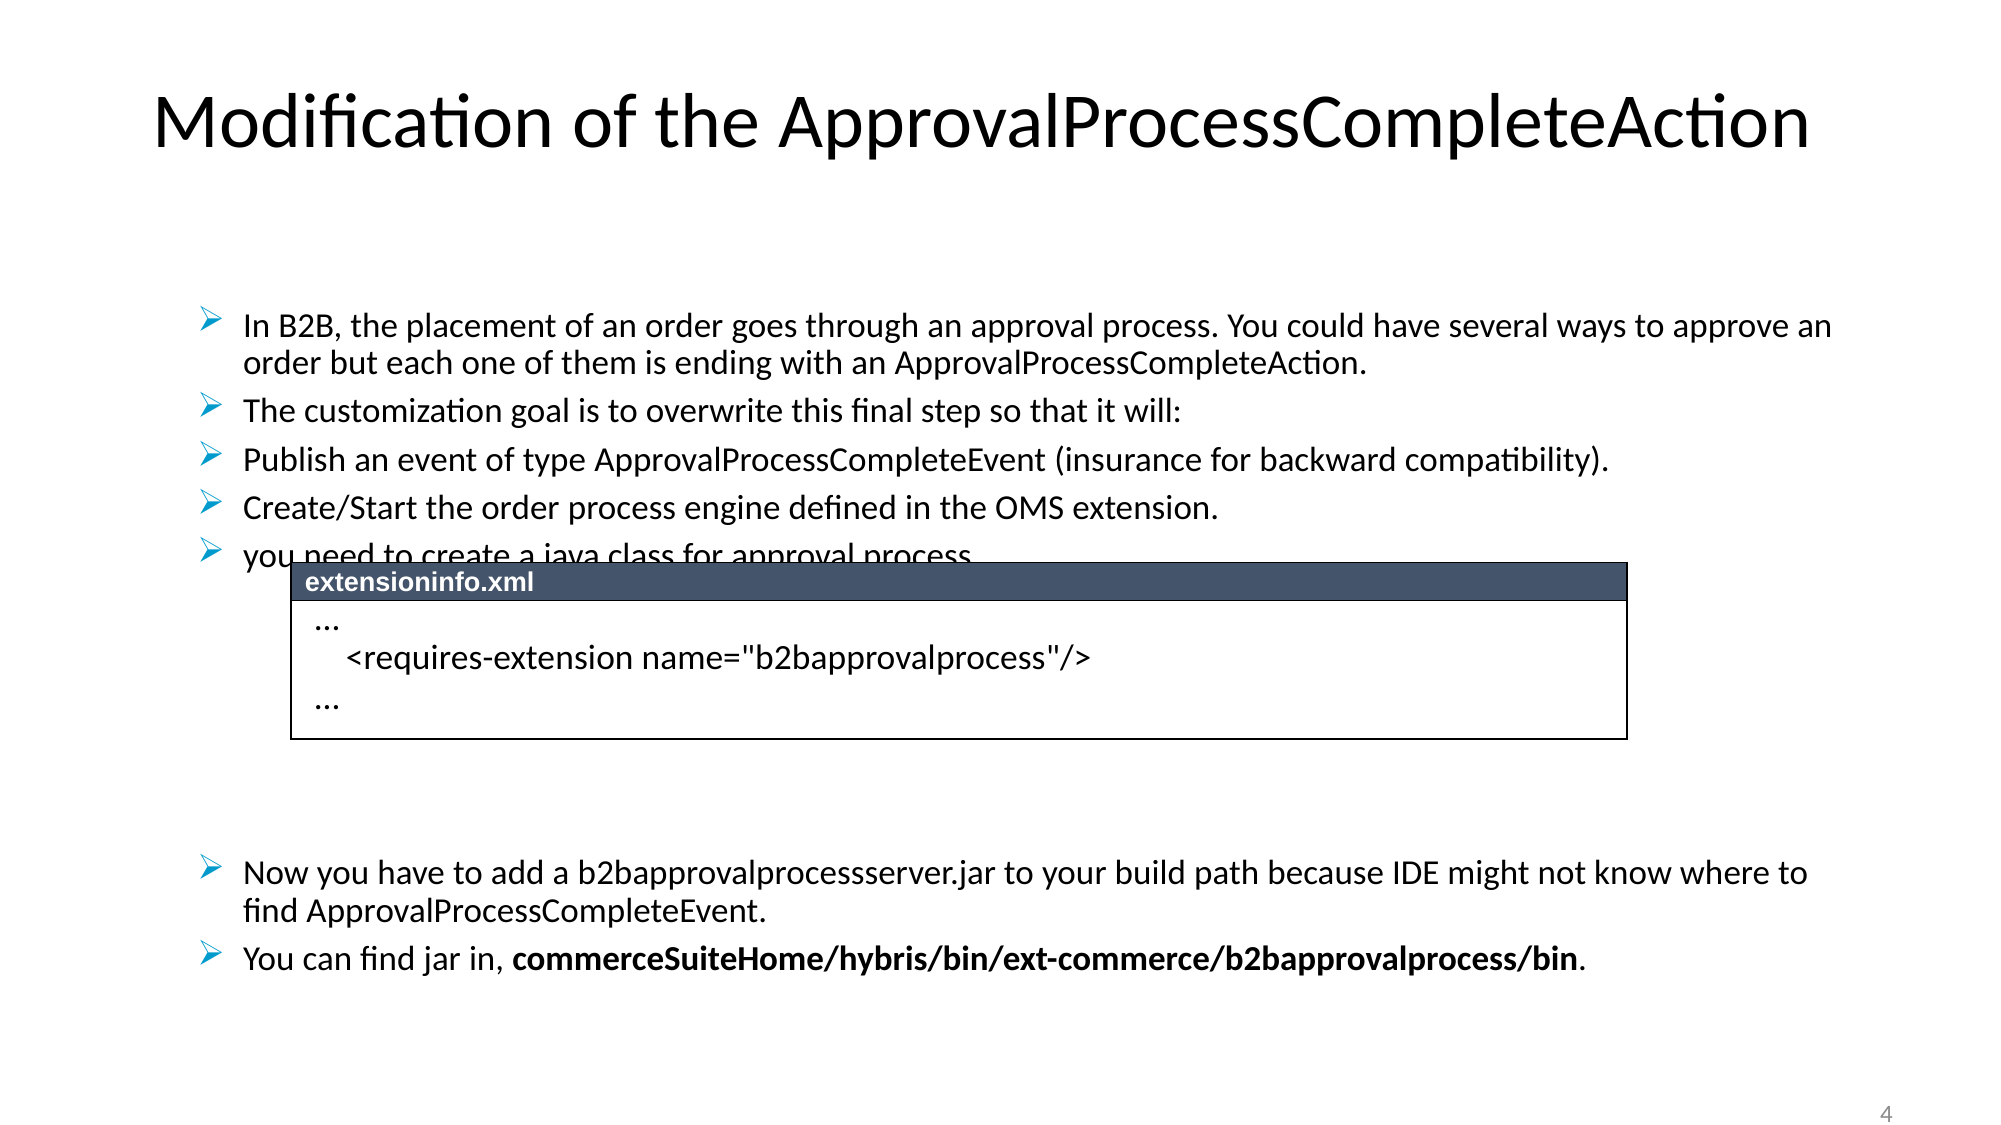

# Modification of the ApprovalProcessCompleteAction
In B2B, the placement of an order goes through an approval process. You could have several ways to approve an order but each one of them is ending with an ApprovalProcessCompleteAction.
The customization goal is to overwrite this final step so that it will:
Publish an event of type ApprovalProcessCompleteEvent (insurance for backward compatibility).
Create/Start the order process engine defined in the OMS extension.
you need to create a java class for approval process

Now you have to add a b2bapprovalprocessserver.jar to your build path because IDE might not know where to find ApprovalProcessCompleteEvent.
You can find jar in, commerceSuiteHome/hybris/bin/ext-commerce/b2bapprovalprocess/bin.

| extensioninfo.xml |
| --- |
| ...     <requires-extension name="b2bapprovalprocess"/> ... |
42